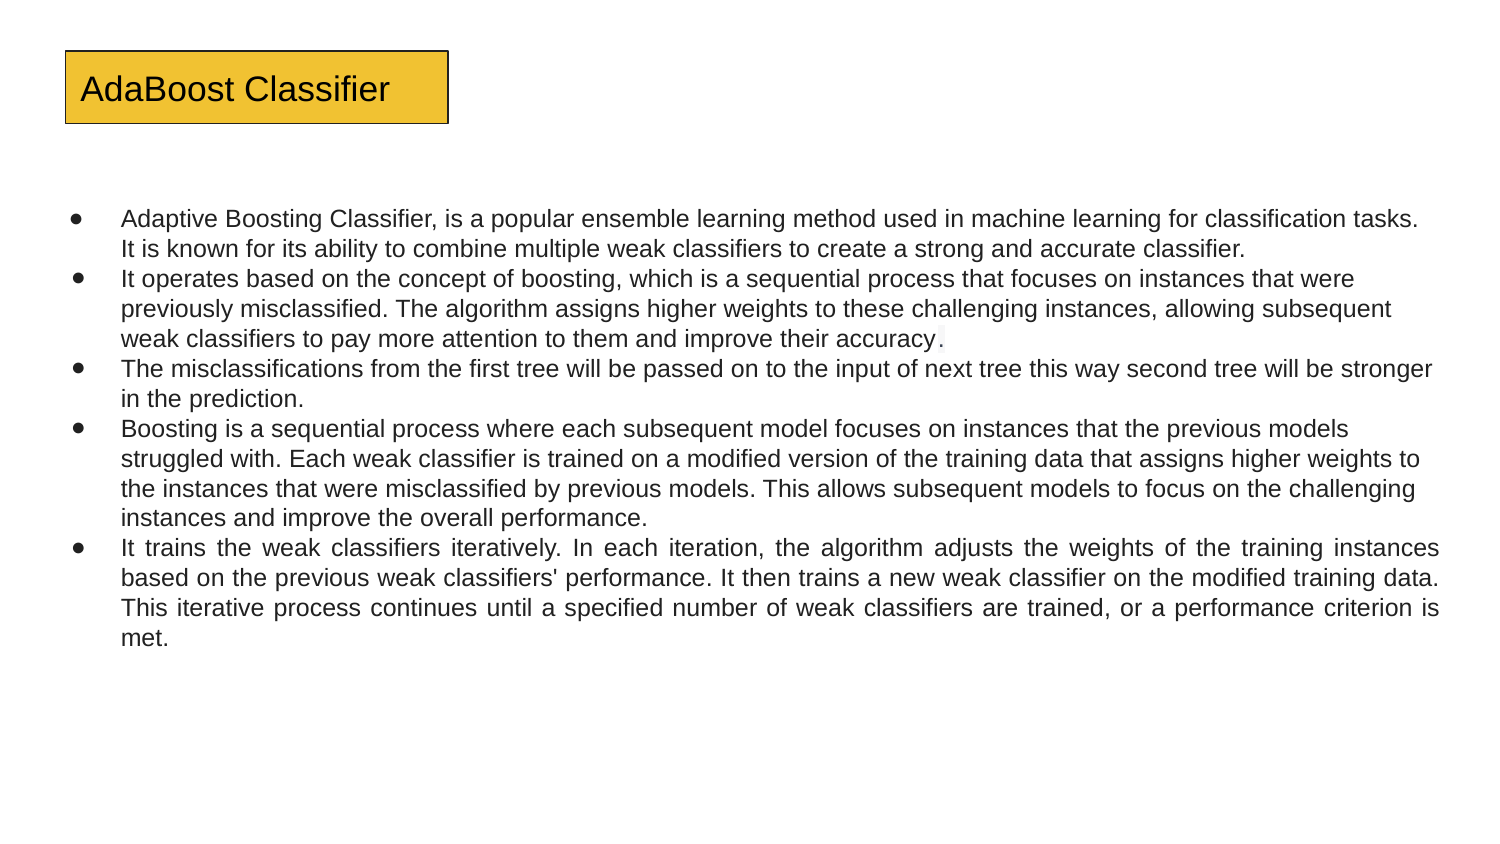

AdaBoost Classifier
Adaptive Boosting Classifier, is a popular ensemble learning method used in machine learning for classification tasks. It is known for its ability to combine multiple weak classifiers to create a strong and accurate classifier.
It operates based on the concept of boosting, which is a sequential process that focuses on instances that were previously misclassified. The algorithm assigns higher weights to these challenging instances, allowing subsequent weak classifiers to pay more attention to them and improve their accuracy.
The misclassifications from the first tree will be passed on to the input of next tree this way second tree will be stronger in the prediction.
Boosting is a sequential process where each subsequent model focuses on instances that the previous models struggled with. Each weak classifier is trained on a modified version of the training data that assigns higher weights to the instances that were misclassified by previous models. This allows subsequent models to focus on the challenging instances and improve the overall performance.
It trains the weak classifiers iteratively. In each iteration, the algorithm adjusts the weights of the training instances based on the previous weak classifiers' performance. It then trains a new weak classifier on the modified training data. This iterative process continues until a specified number of weak classifiers are trained, or a performance criterion is met.